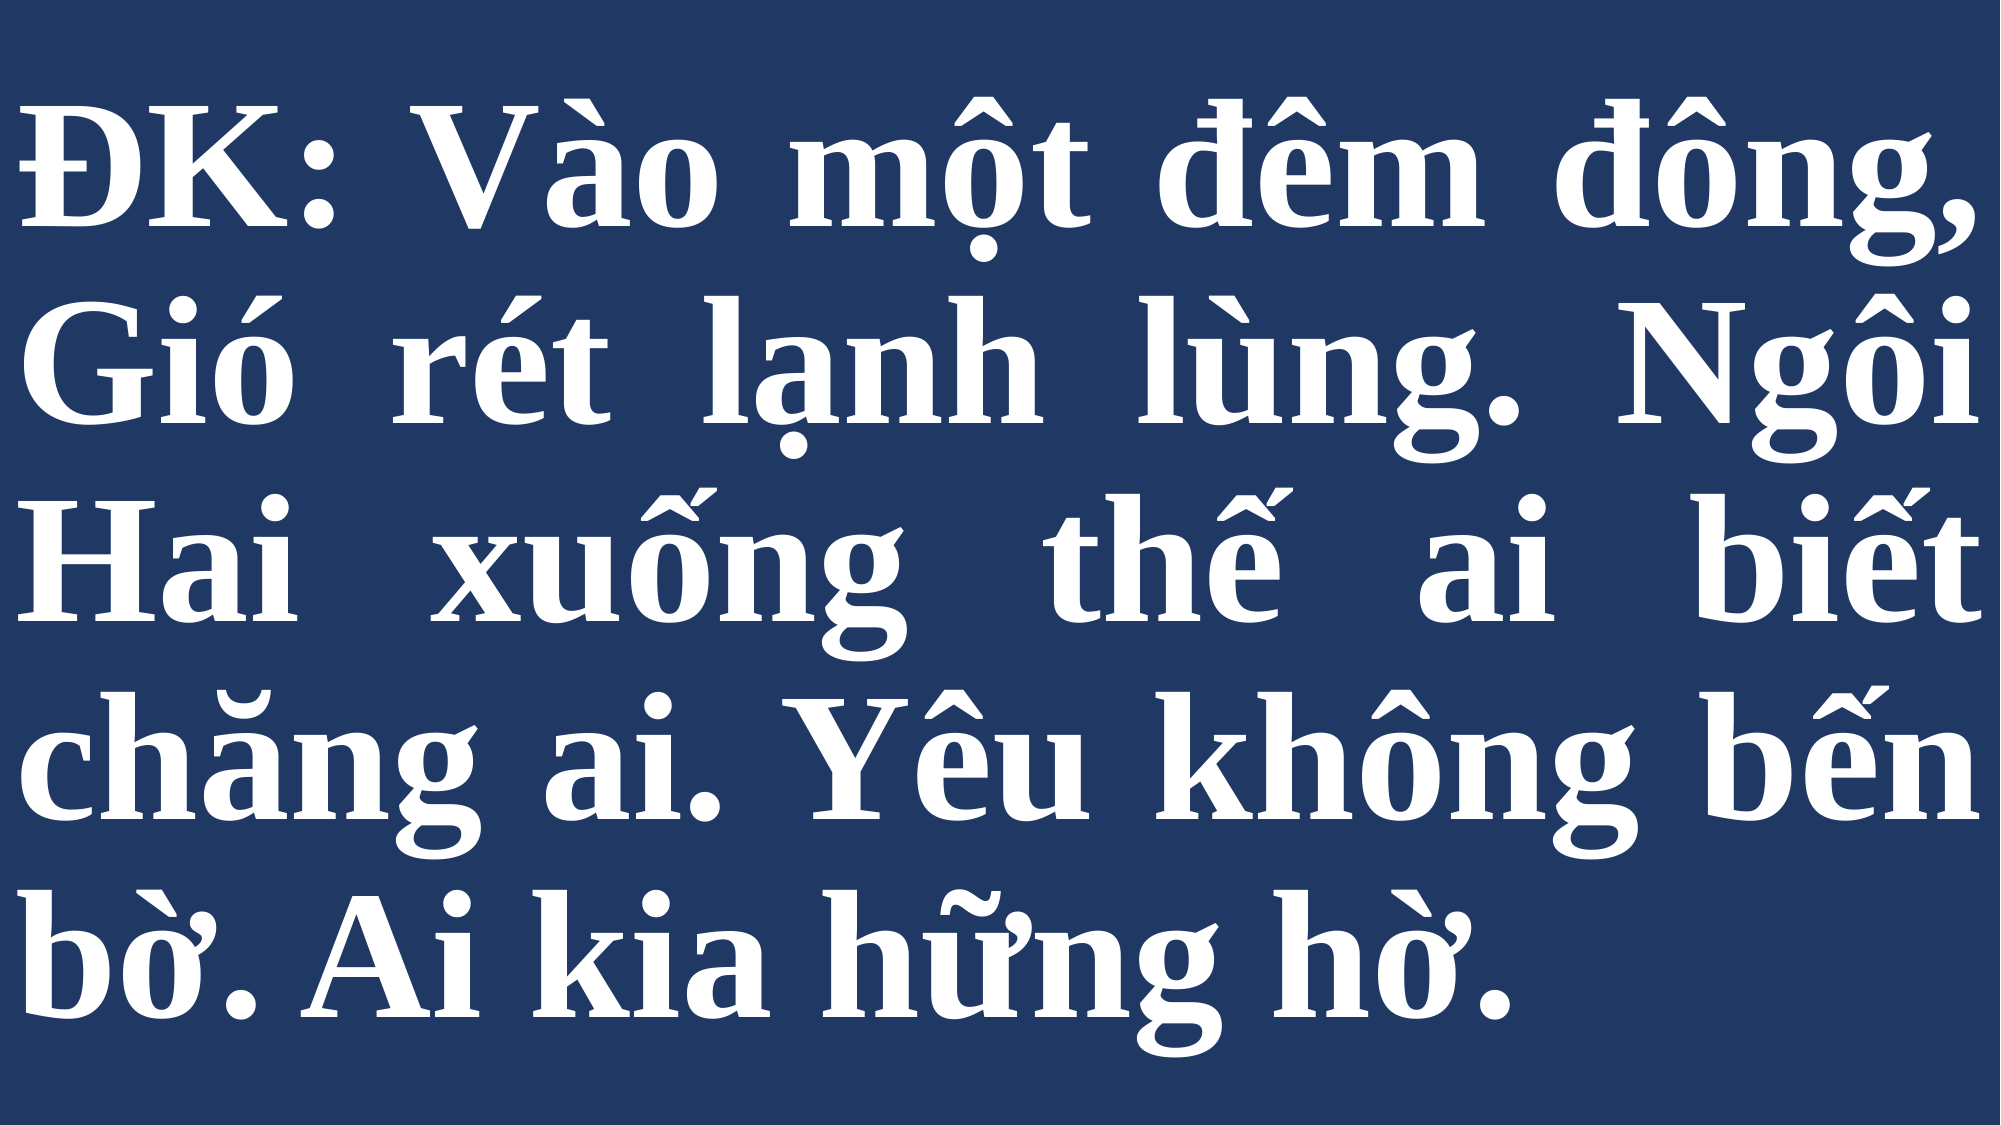

# ĐK: Vào một đêm đông, Gió rét lạnh lùng. Ngôi Hai xuống thế ai biết chăng ai. Yêu không bến bờ. Ai kia hững hờ.